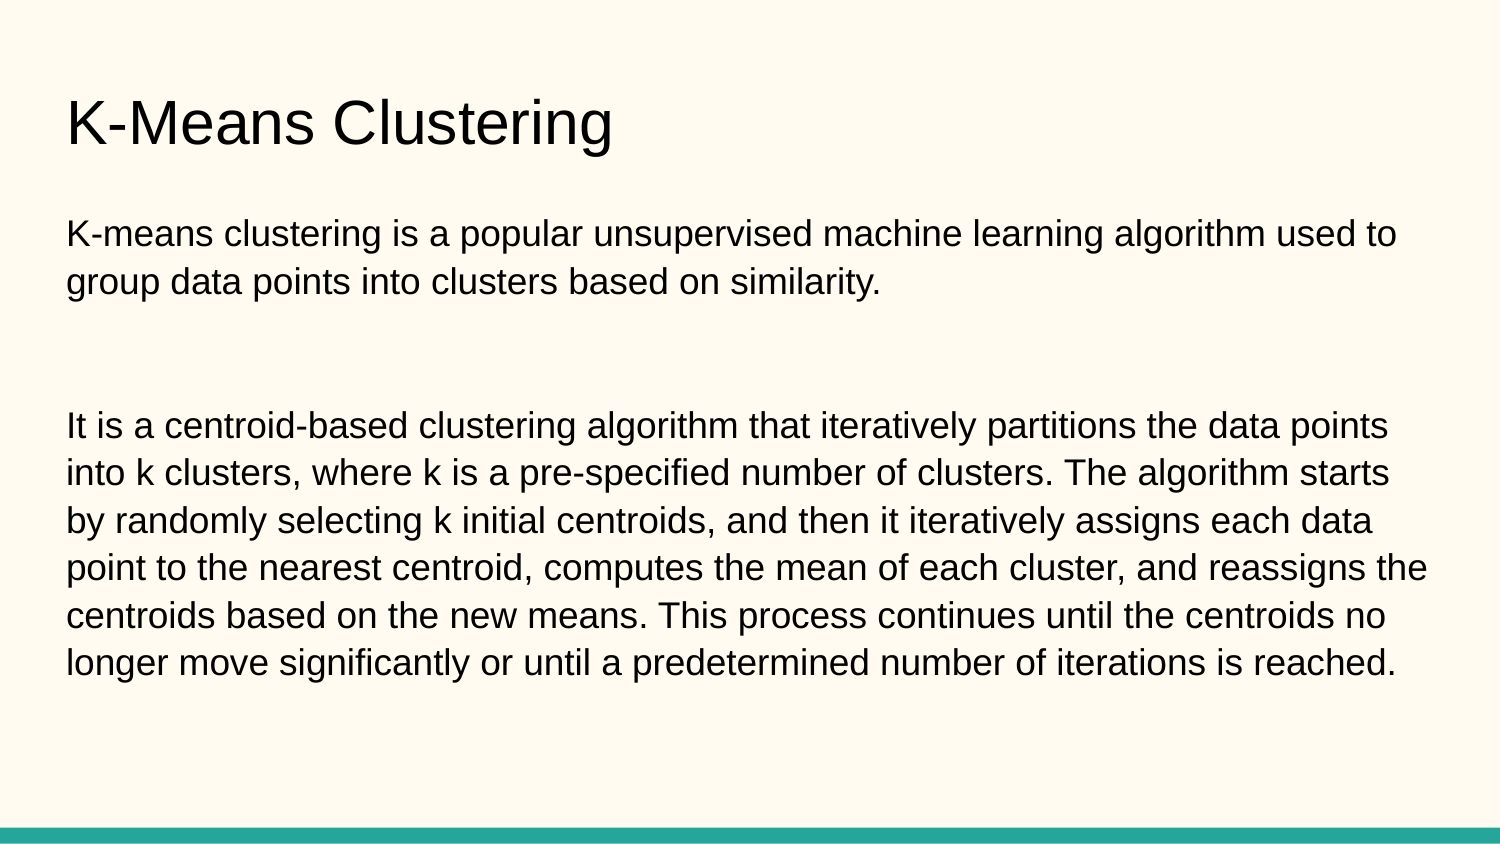

# K-Means Clustering
K-means clustering is a popular unsupervised machine learning algorithm used to group data points into clusters based on similarity.

It is a centroid-based clustering algorithm that iteratively partitions the data points into k clusters, where k is a pre-specified number of clusters. The algorithm starts by randomly selecting k initial centroids, and then it iteratively assigns each data point to the nearest centroid, computes the mean of each cluster, and reassigns the centroids based on the new means. This process continues until the centroids no longer move significantly or until a predetermined number of iterations is reached.